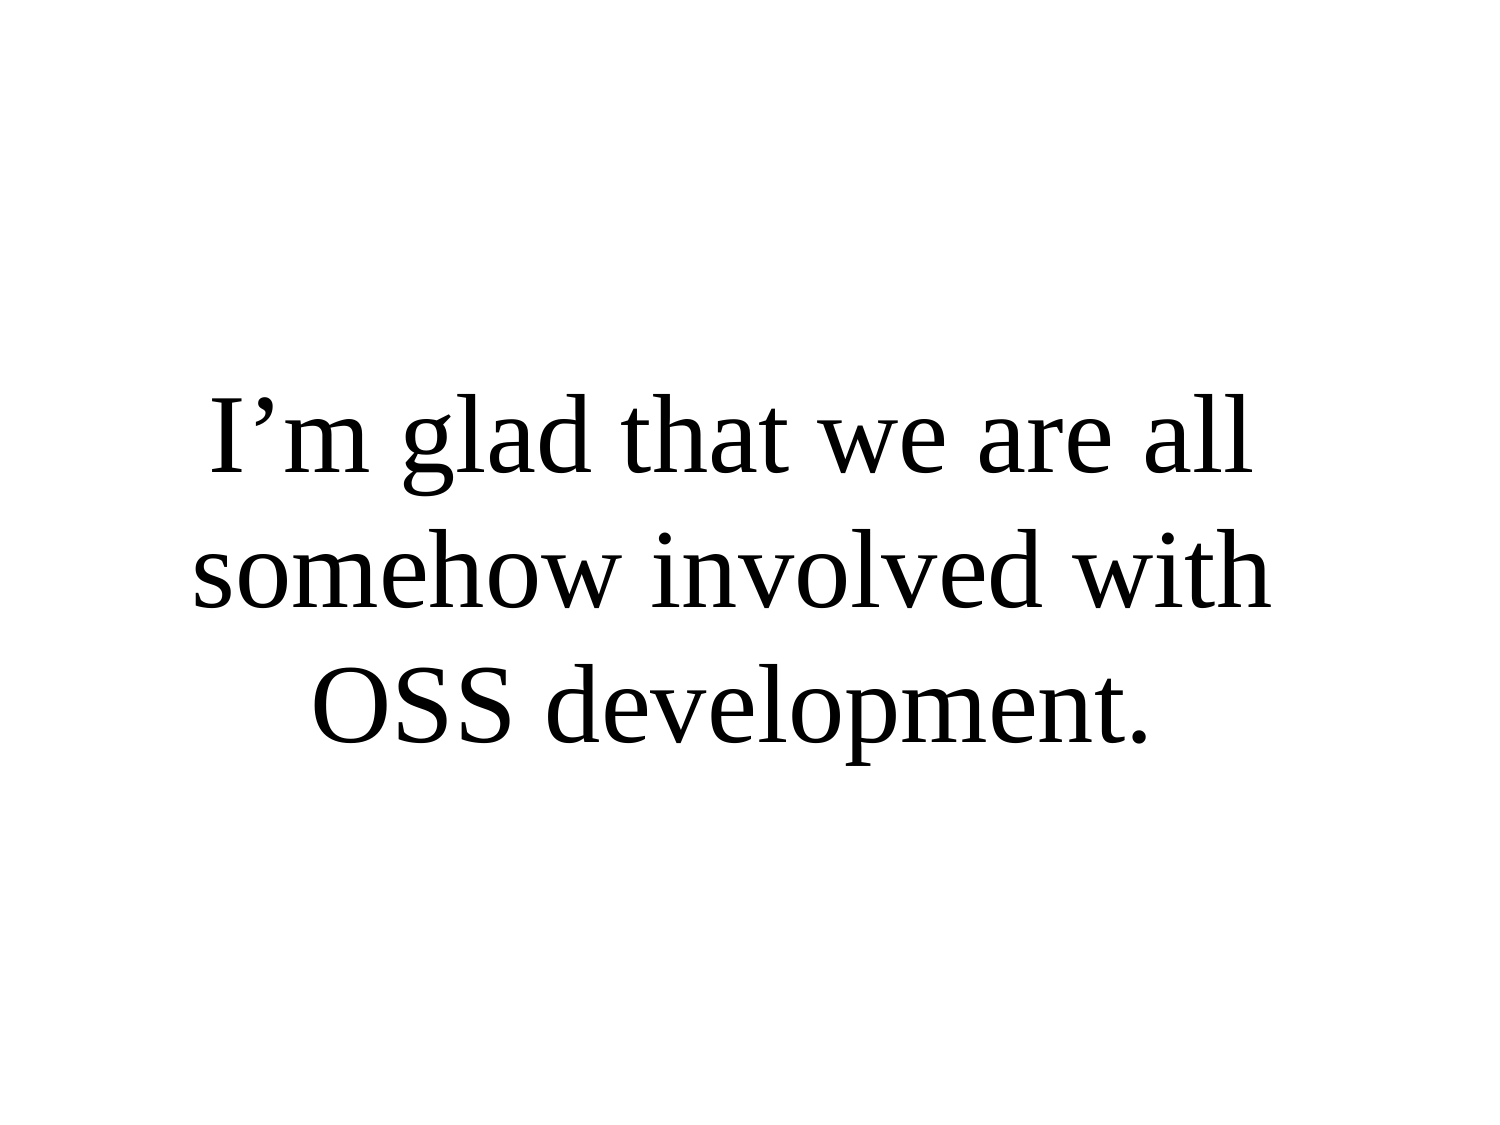

I’m glad that we are all somehow involved with OSS development.